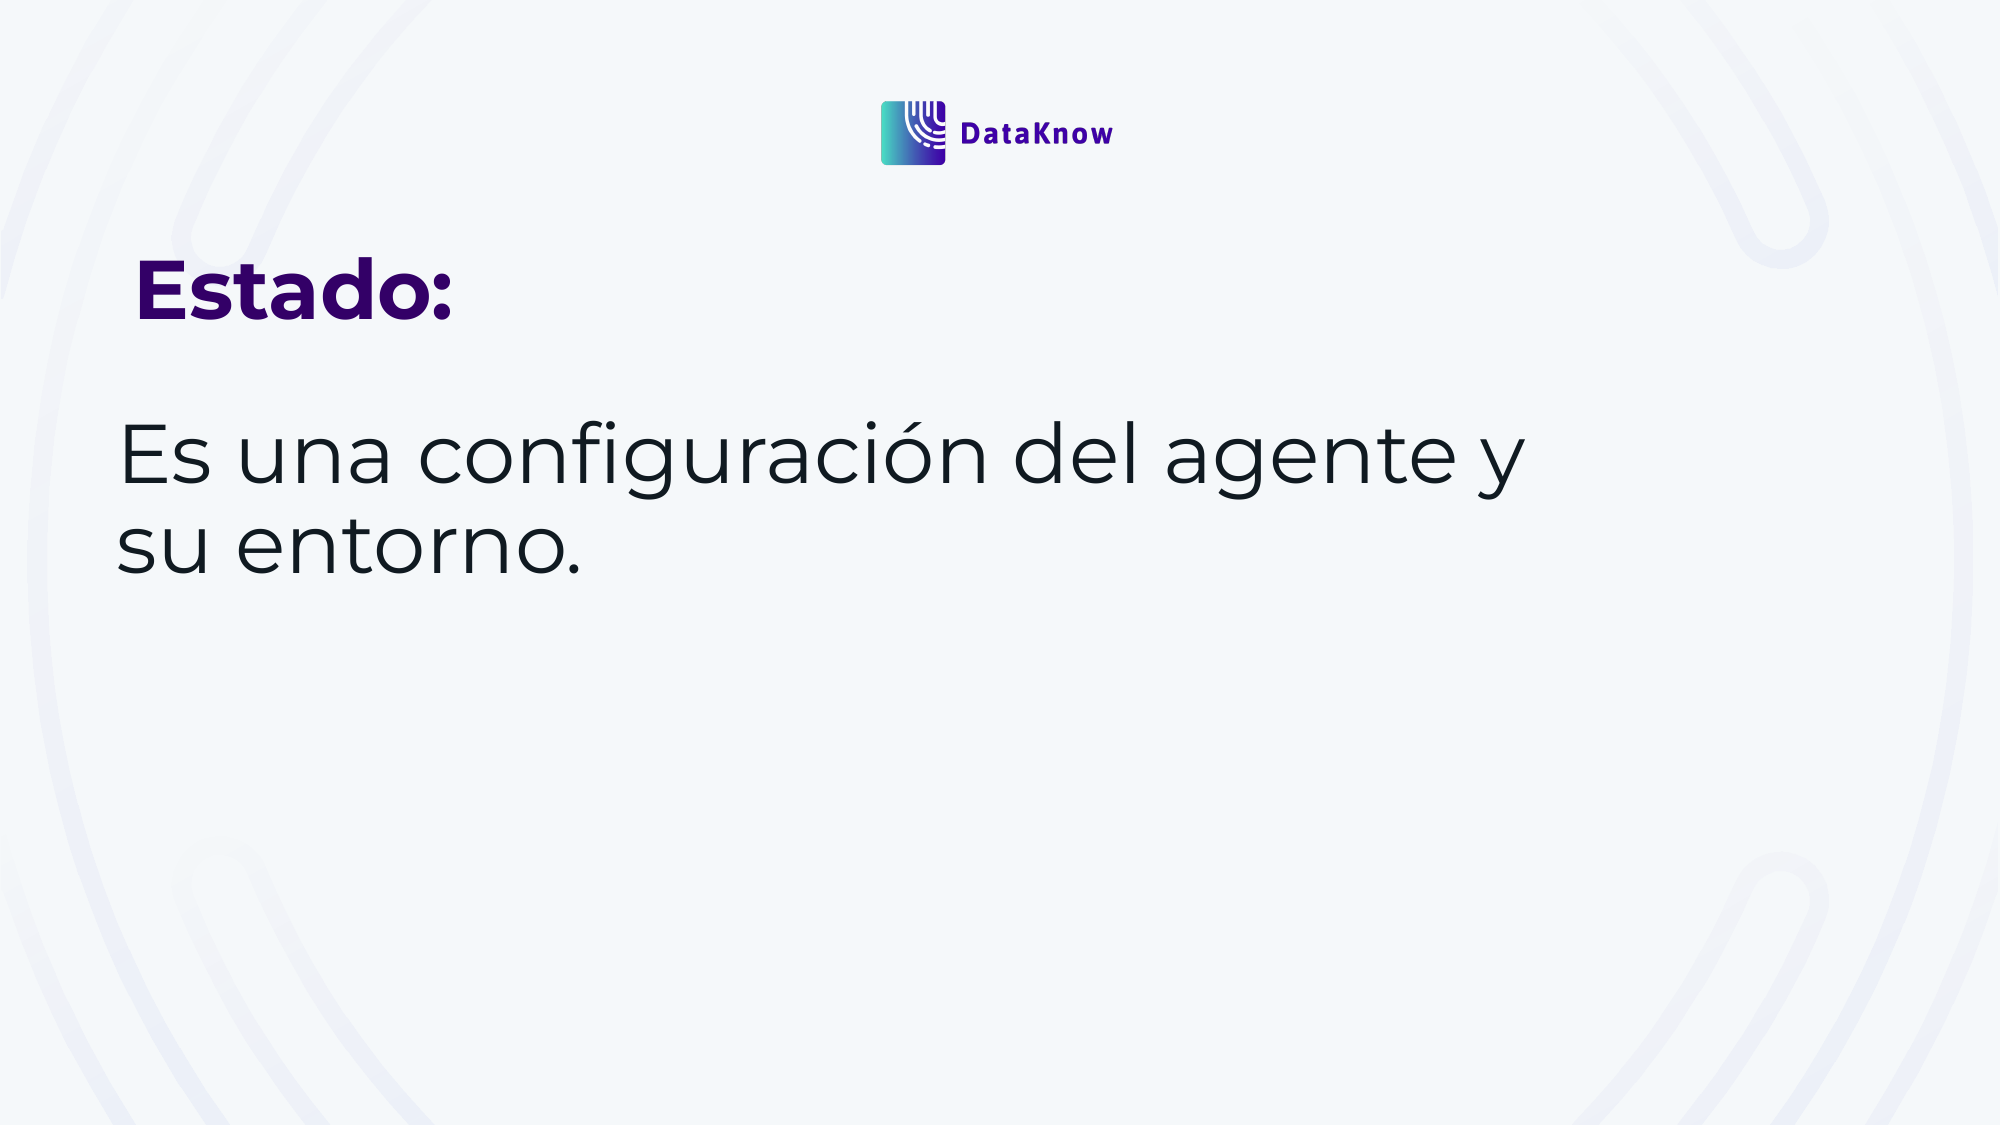

Estado:
Es una configuración del agente y su entorno.